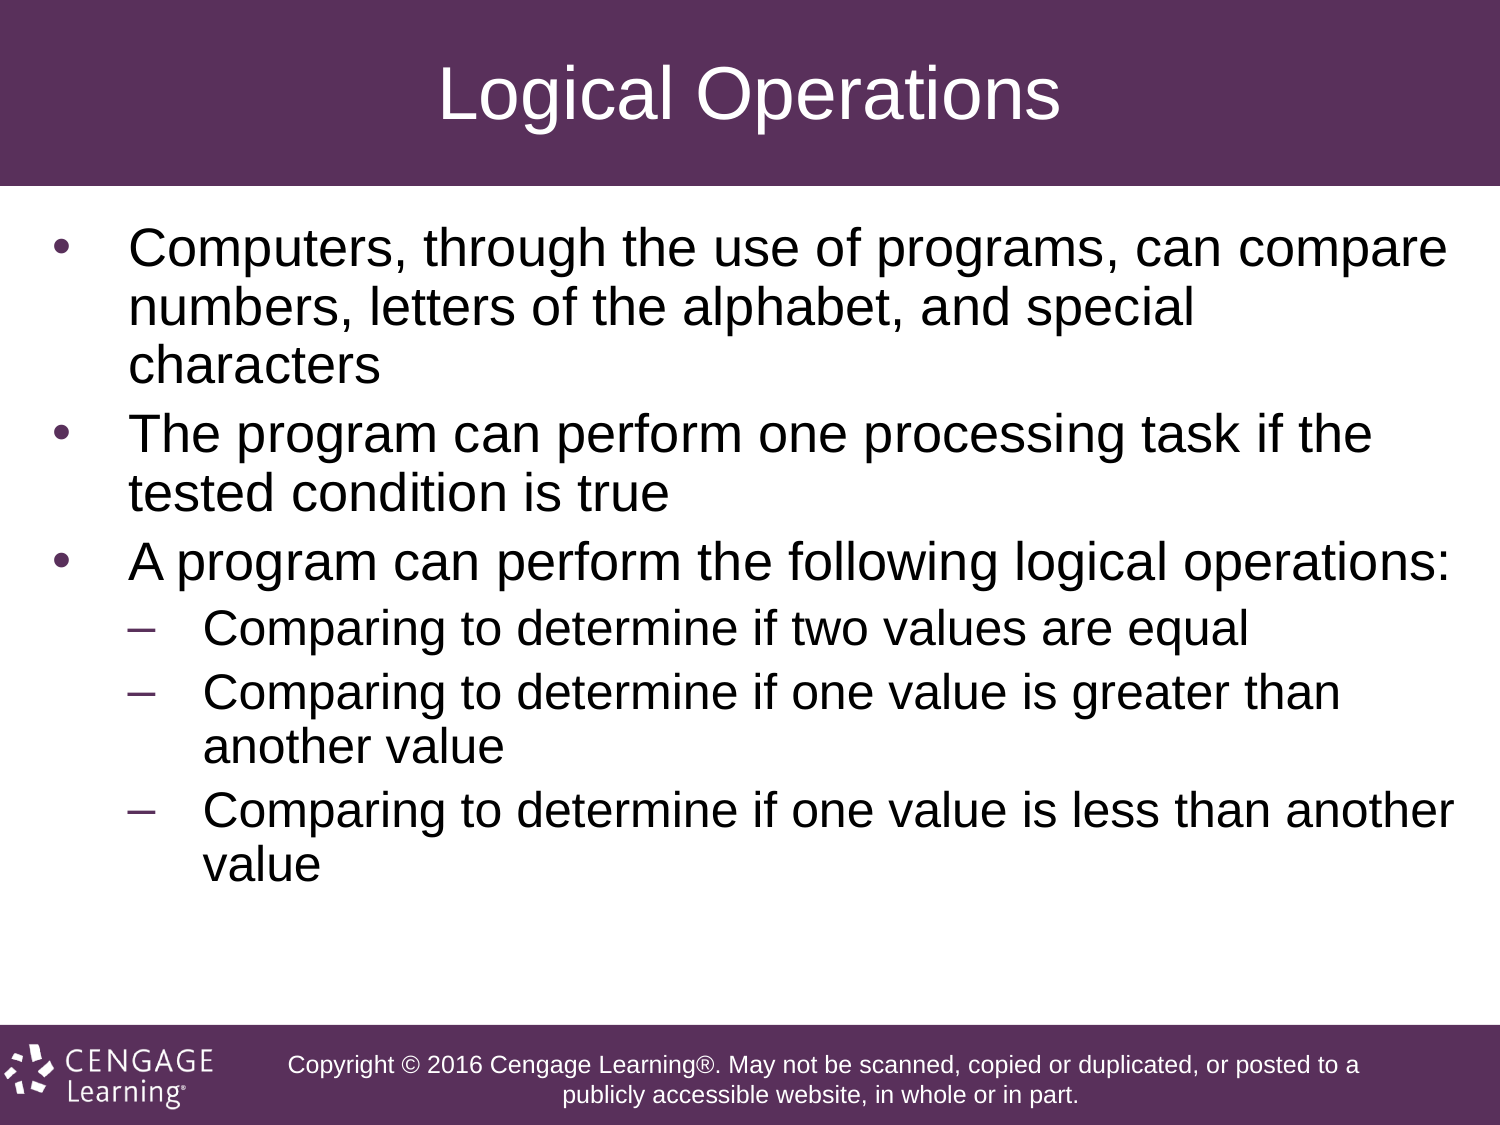

# Logical Operations
Computers, through the use of programs, can compare numbers, letters of the alphabet, and special characters
The program can perform one processing task if the tested condition is true
A program can perform the following logical operations:
Comparing to determine if two values are equal
Comparing to determine if one value is greater than another value
Comparing to determine if one value is less than another value